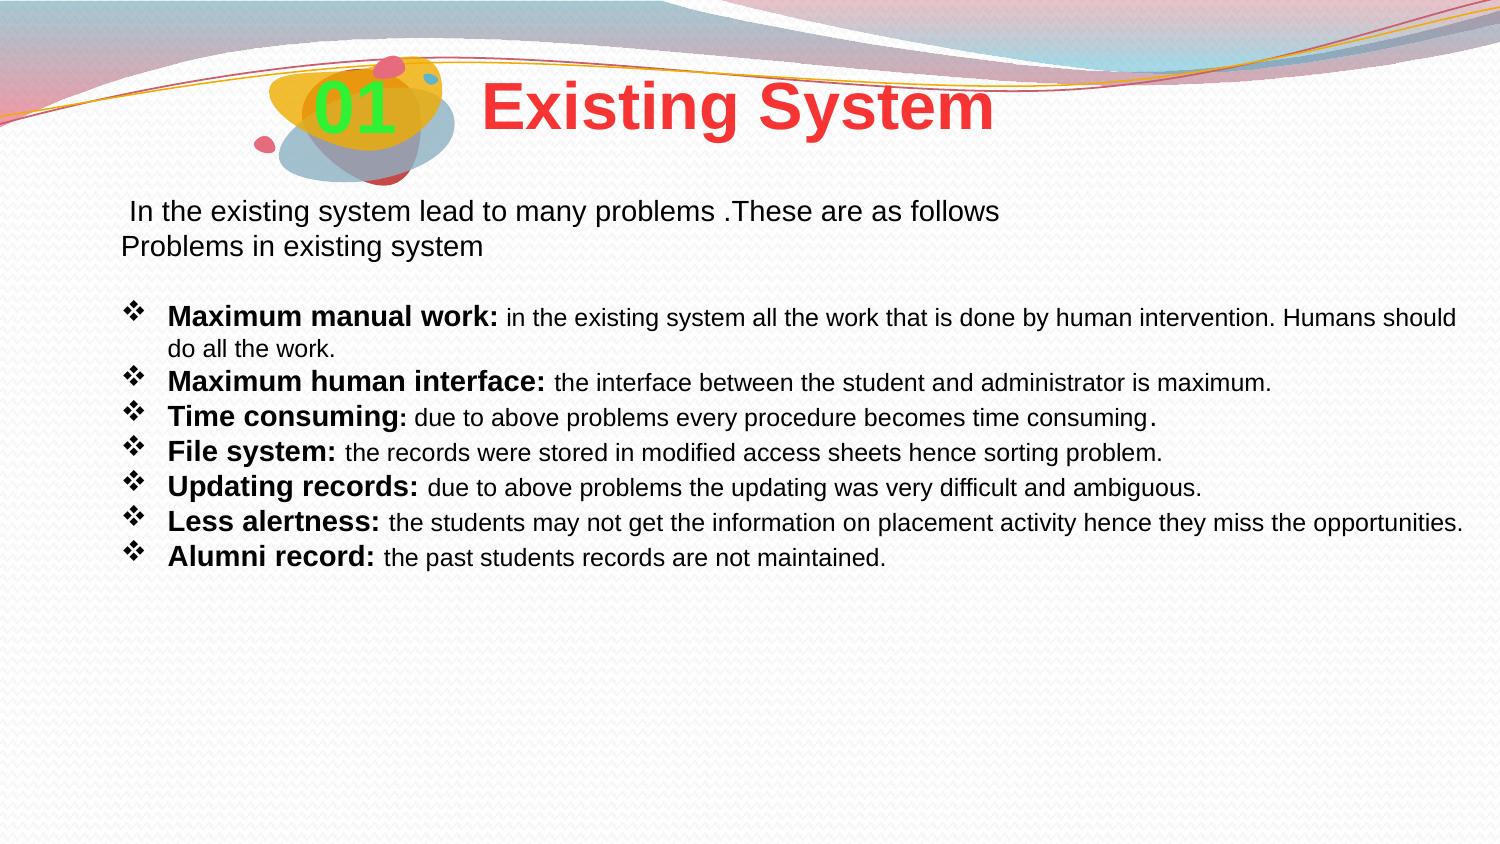

01

Existing System
 In the existing system lead to many problems .These are as follows
Problems in existing system

Maximum manual work: in the existing system all the work that is done by human intervention. Humans should do all the work.
Maximum human interface: the interface between the student and administrator is maximum.
Time consuming: due to above problems every procedure becomes time consuming.
File system: the records were stored in modified access sheets hence sorting problem.
Updating records: due to above problems the updating was very difficult and ambiguous.
Less alertness: the students may not get the information on placement activity hence they miss the opportunities.
Alumni record: the past students records are not maintained.

5